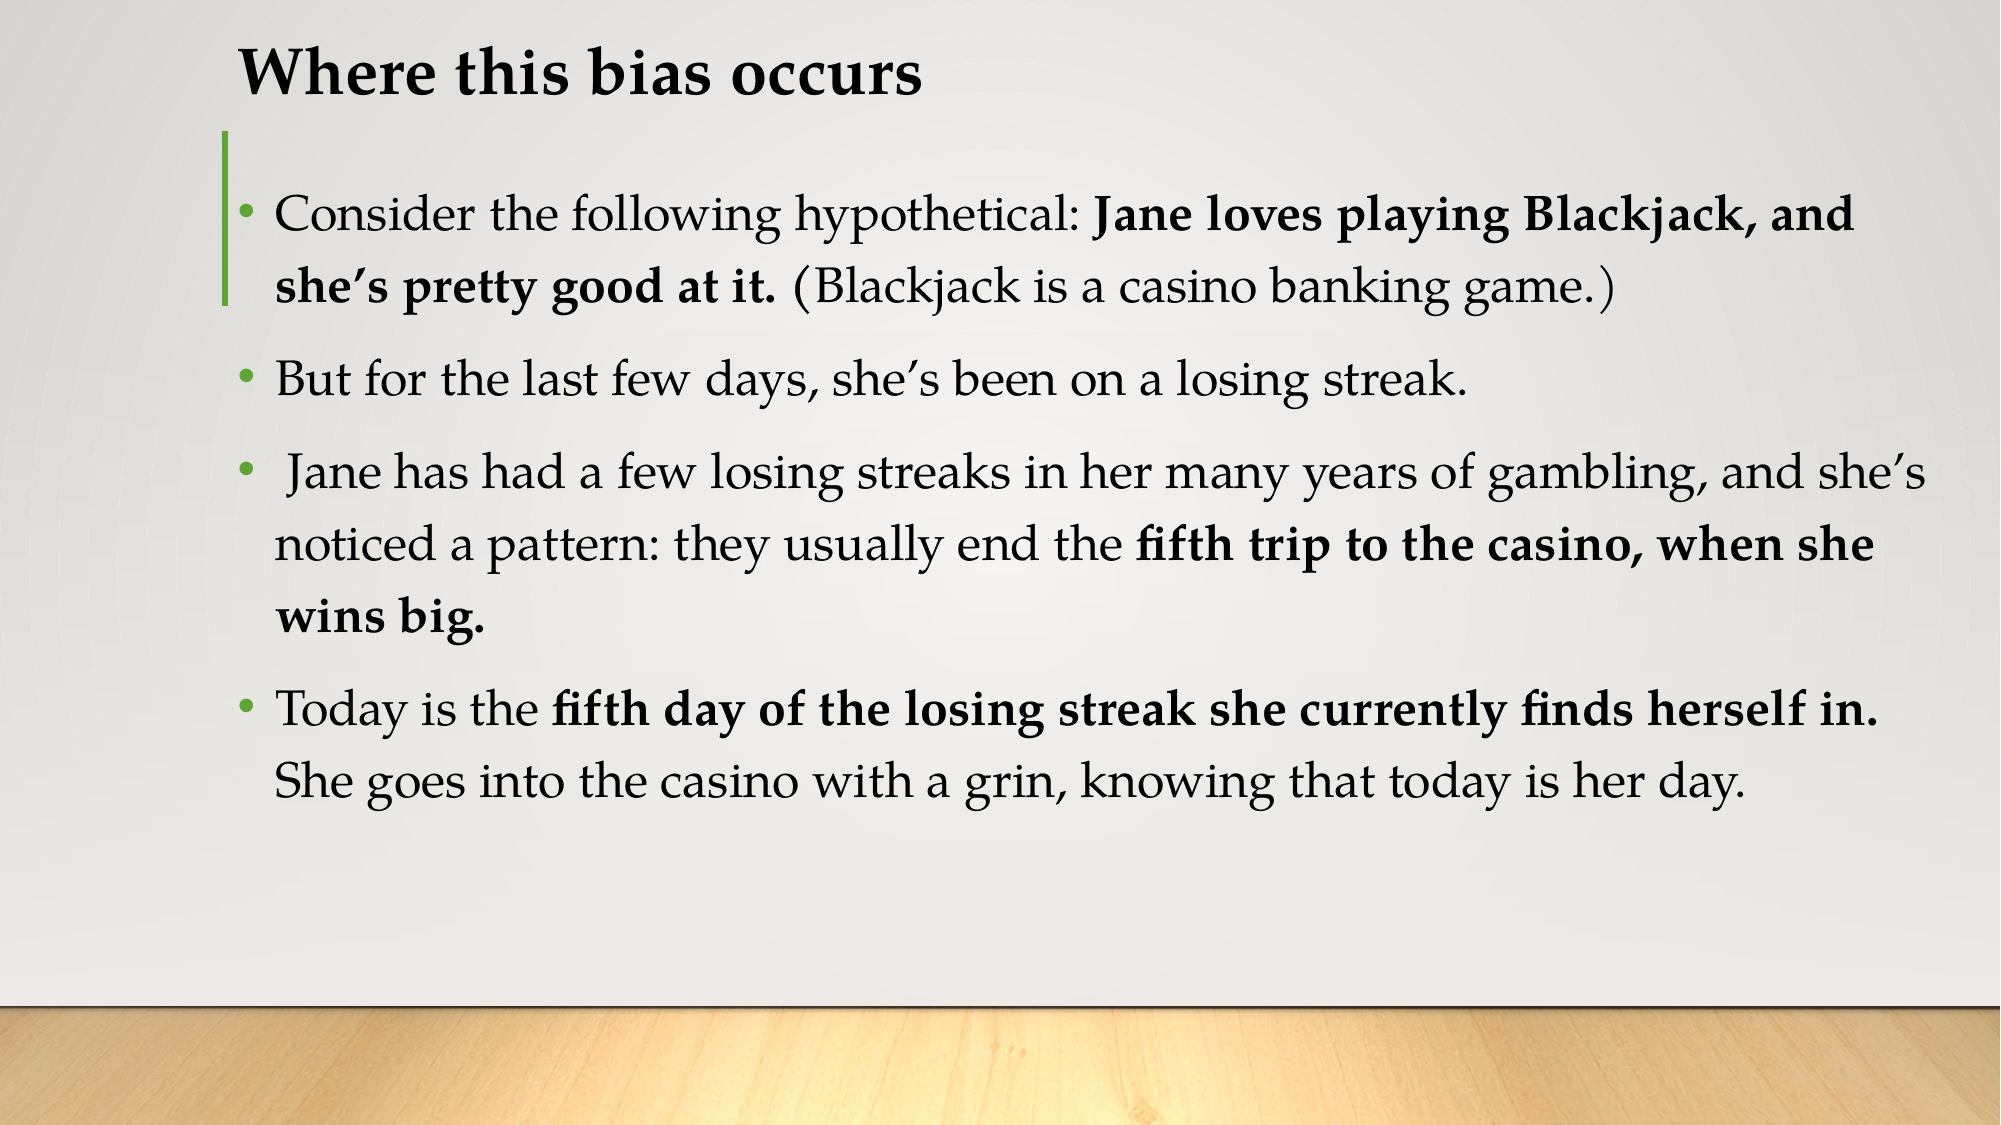

# Where this bias occurs
Consider the following hypothetical: Jane loves playing Blackjack, and she’s pretty good at it. (Blackjack is a casino banking game.)
But for the last few days, she’s been on a losing streak.
 Jane has had a few losing streaks in her many years of gambling, and she’s noticed a pattern: they usually end the fifth trip to the casino, when she wins big.
Today is the fifth day of the losing streak she currently finds herself in. She goes into the casino with a grin, knowing that today is her day.